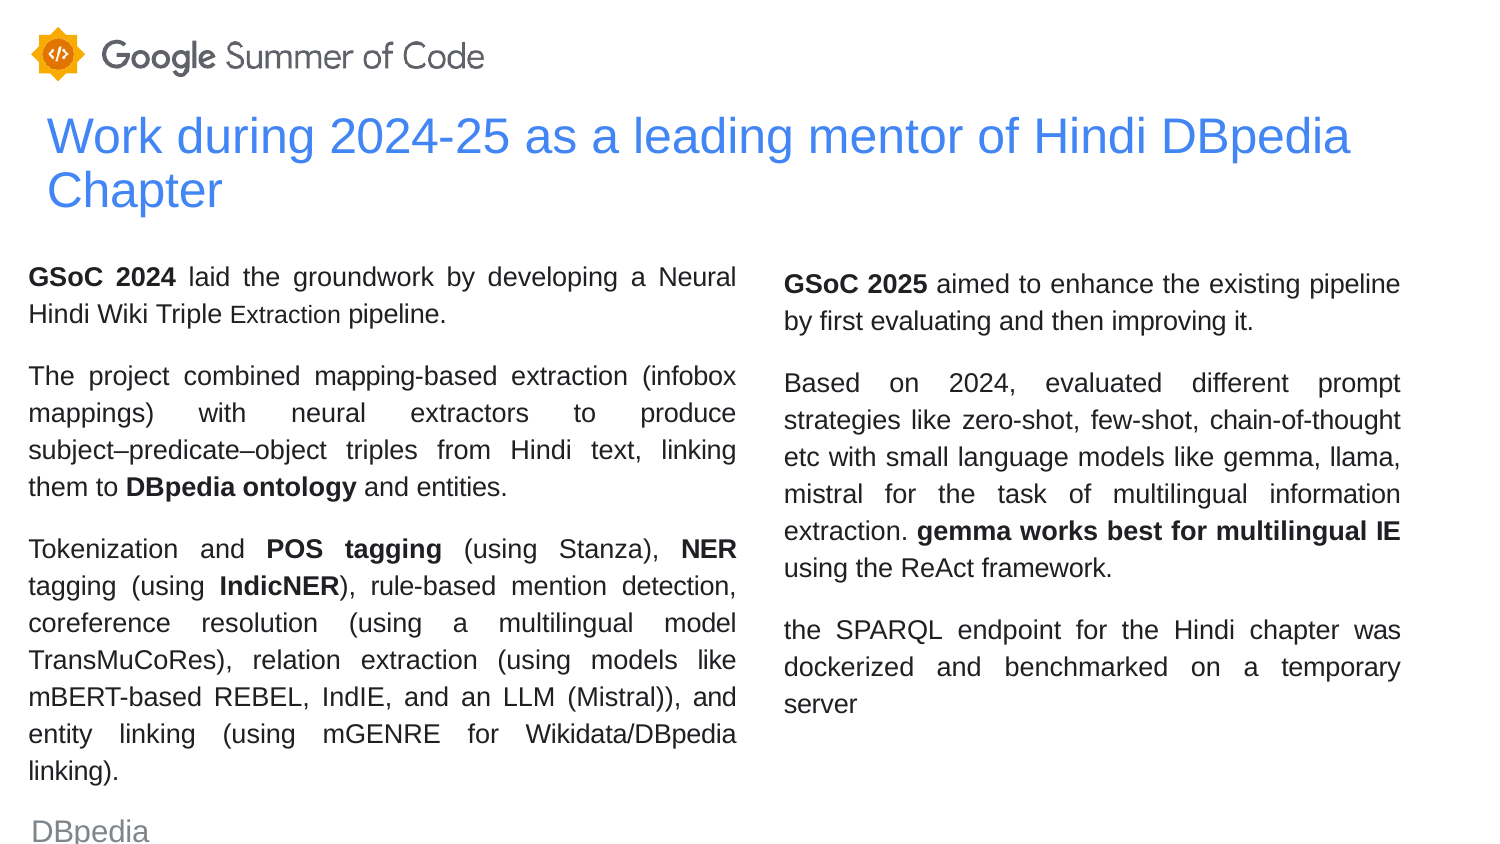

# Work during 2024-25 as a leading mentor of Hindi DBpedia Chapter
GSoC 2024 laid the groundwork by developing a Neural Hindi Wiki Triple Extraction pipeline.
The project combined mapping-based extraction (infobox mappings)   with   neural   extractors   to   produce subject–predicate–object triples from Hindi text, linking them to DBpedia ontology and entities.
Tokenization  and  POS  tagging  (using  Stanza),  NER tagging (using IndicNER), rule-based mention detection, coreference  resolution  (using  a  multilingual  model TransMuCoRes), relation extraction (using models like mBERT-based REBEL, IndIE, and an LLM (Mistral)), and entity  linking  (using  mGENRE  for  Wikidata/DBpedia linking).
DBpedia
GSoC 2025 aimed to enhance the existing pipeline by first evaluating and then improving it.
Based  on  2024,  evaluated  different  prompt strategies like zero-shot, few-shot, chain-of-thought etc with small language models like gemma, llama, mistral  for  the  task  of  multilingual  information extraction. gemma works best for multilingual IE using the ReAct framework.
the SPARQL endpoint for the Hindi chapter was dockerized  and  benchmarked  on  a  temporary server